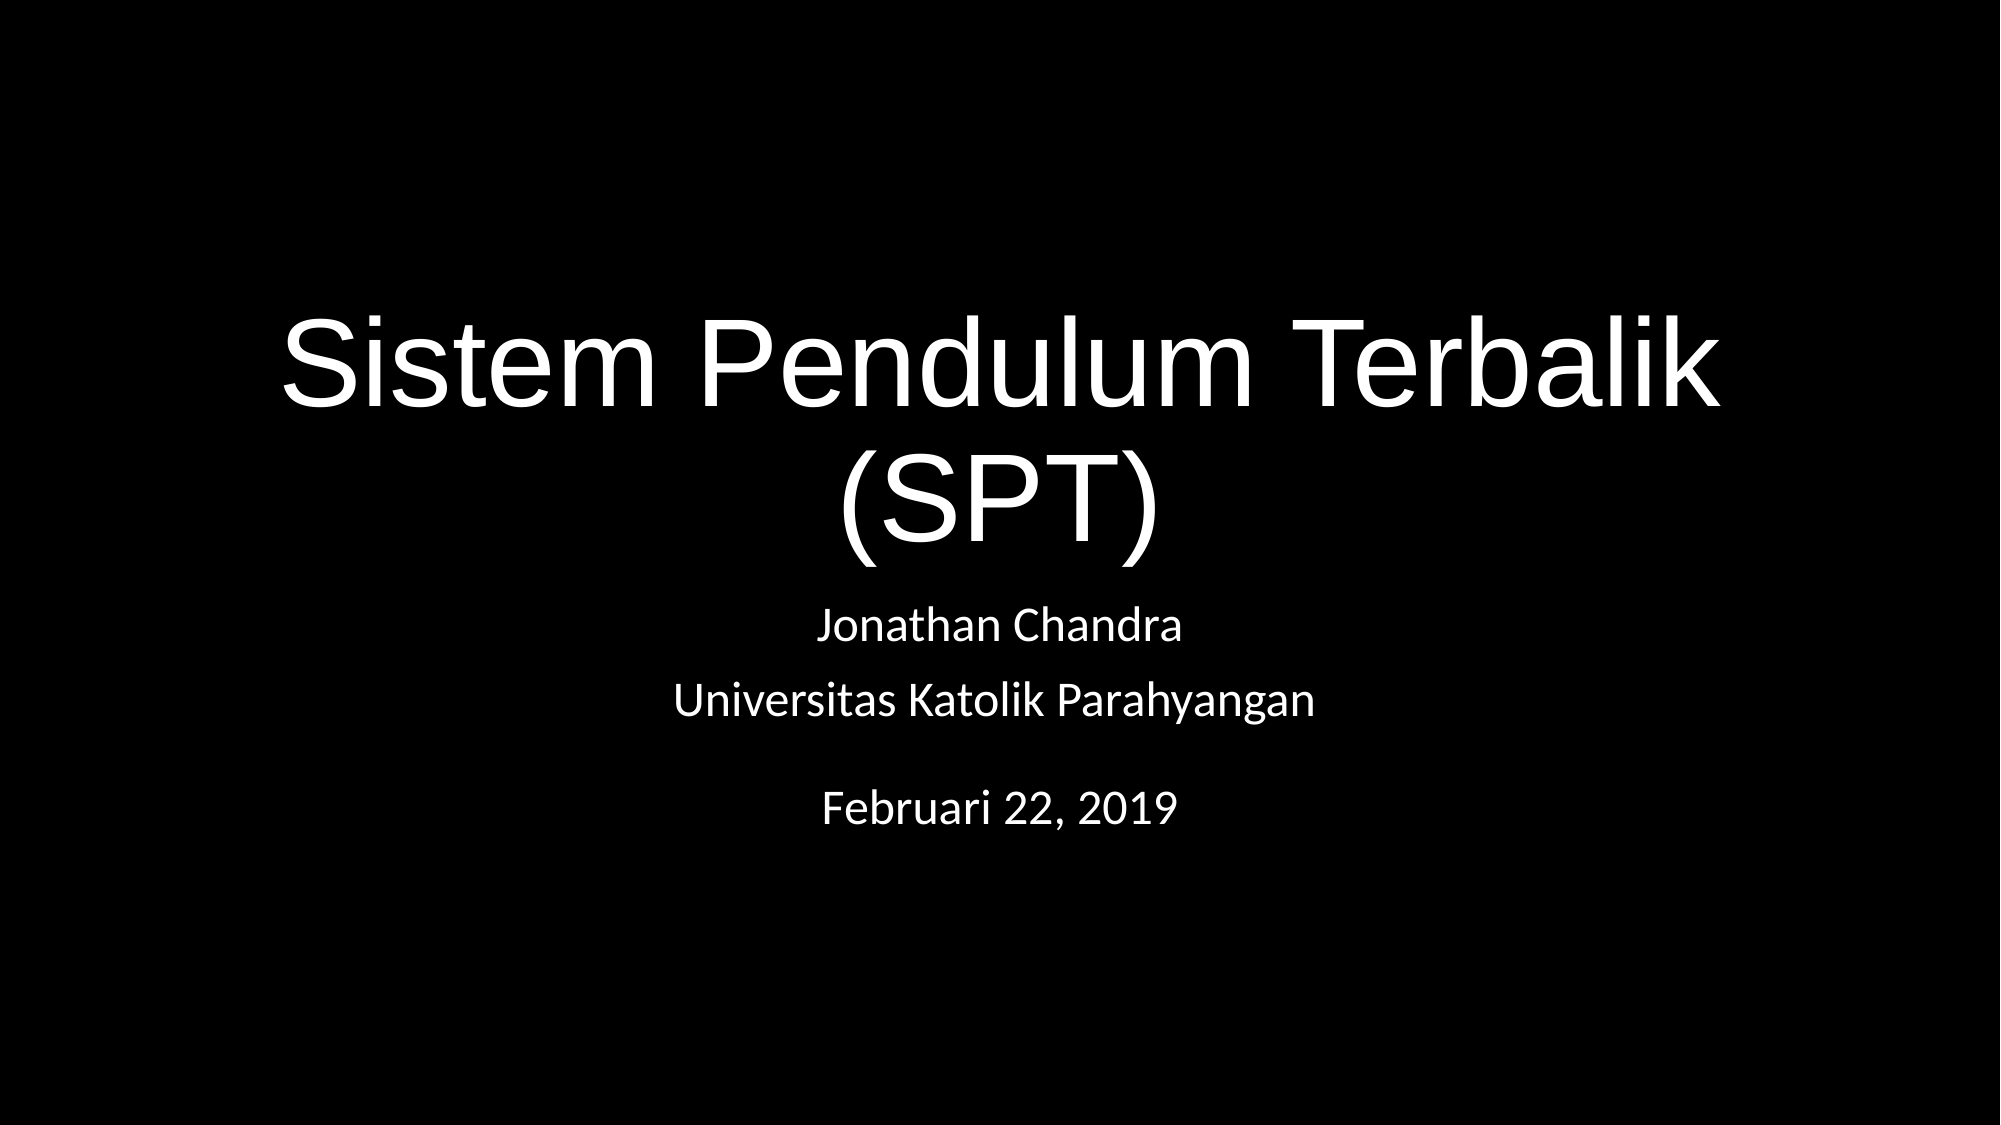

# Sistem Pendulum Terbalik (SPT)
Jonathan Chandra
Universitas Katolik Parahyangan
Februari 22, 2019